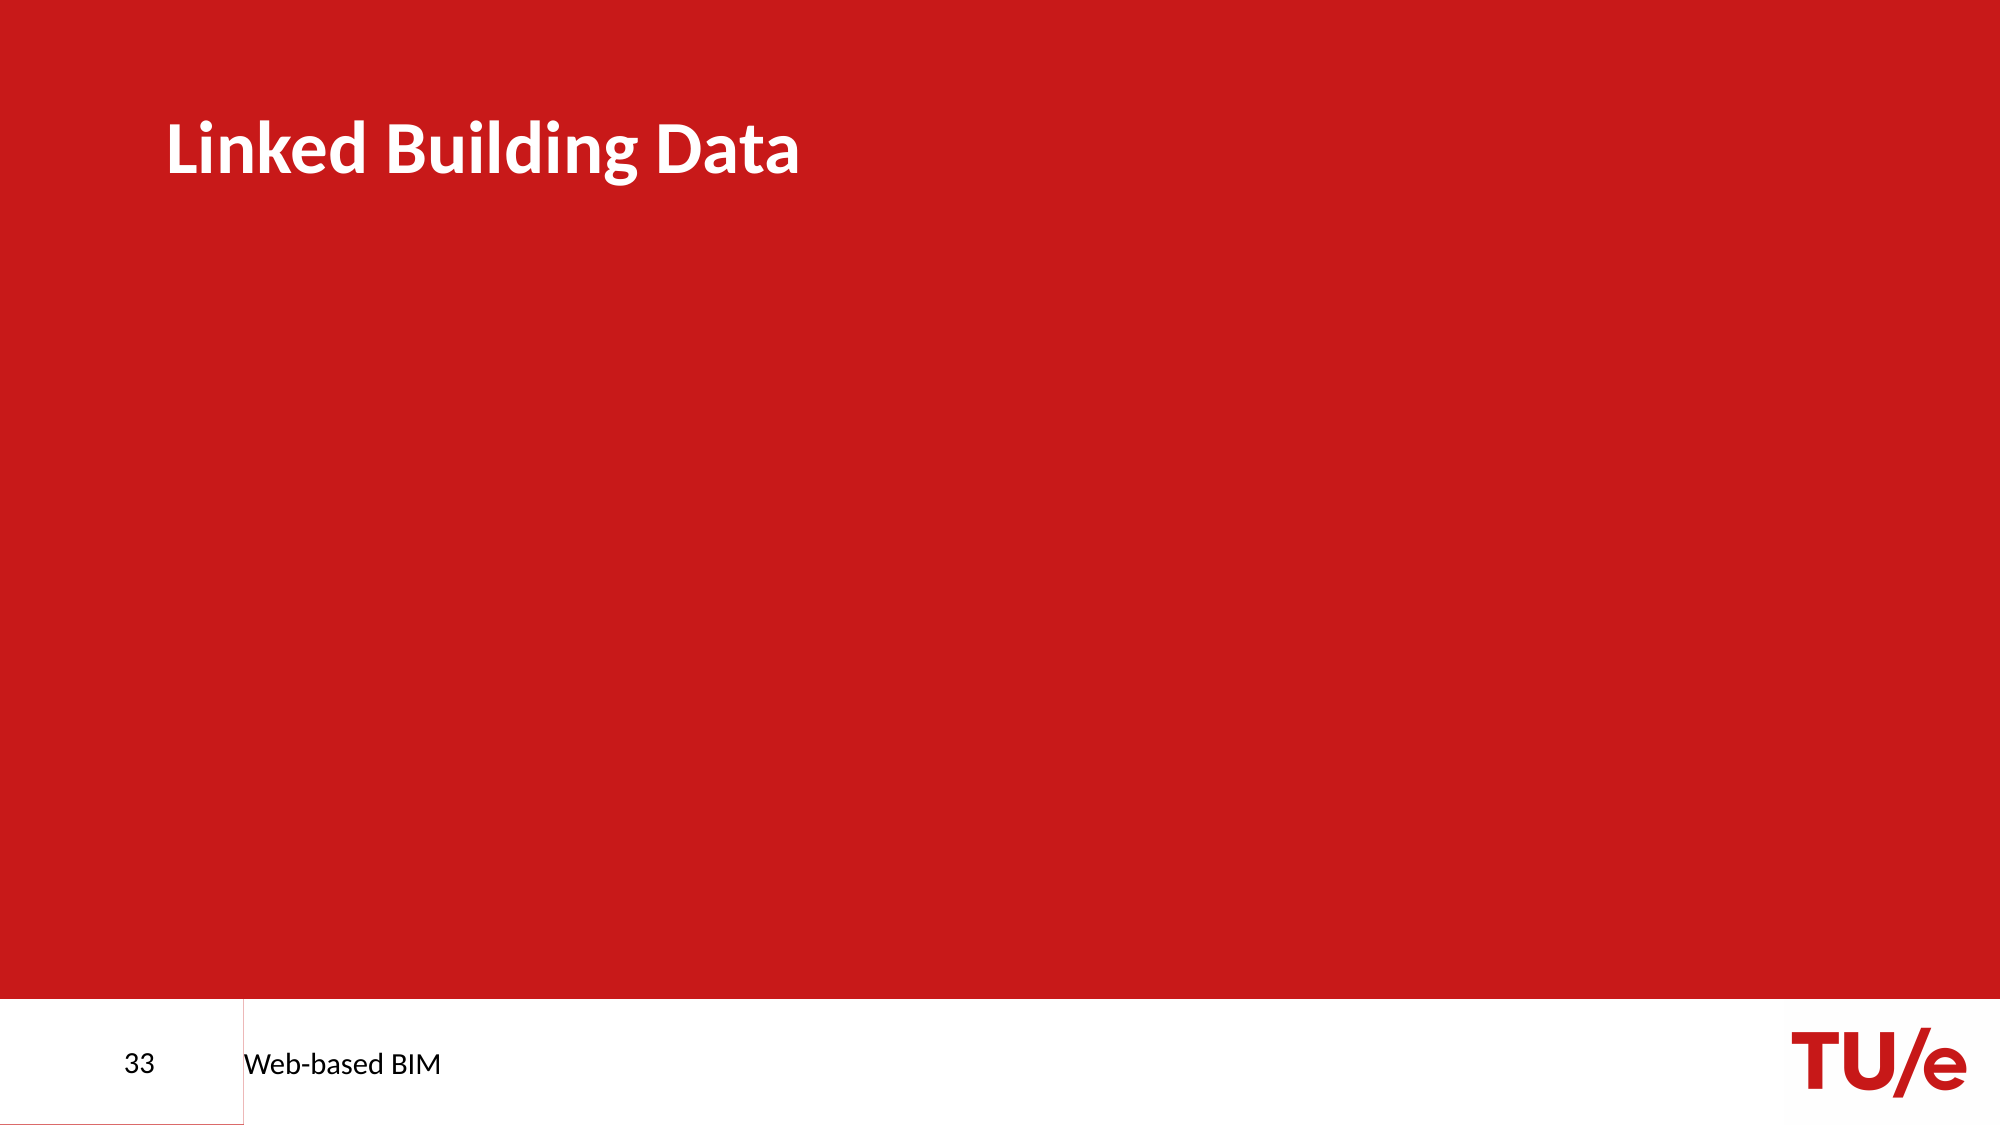

# Linked Building Data

33
Web-based BIM